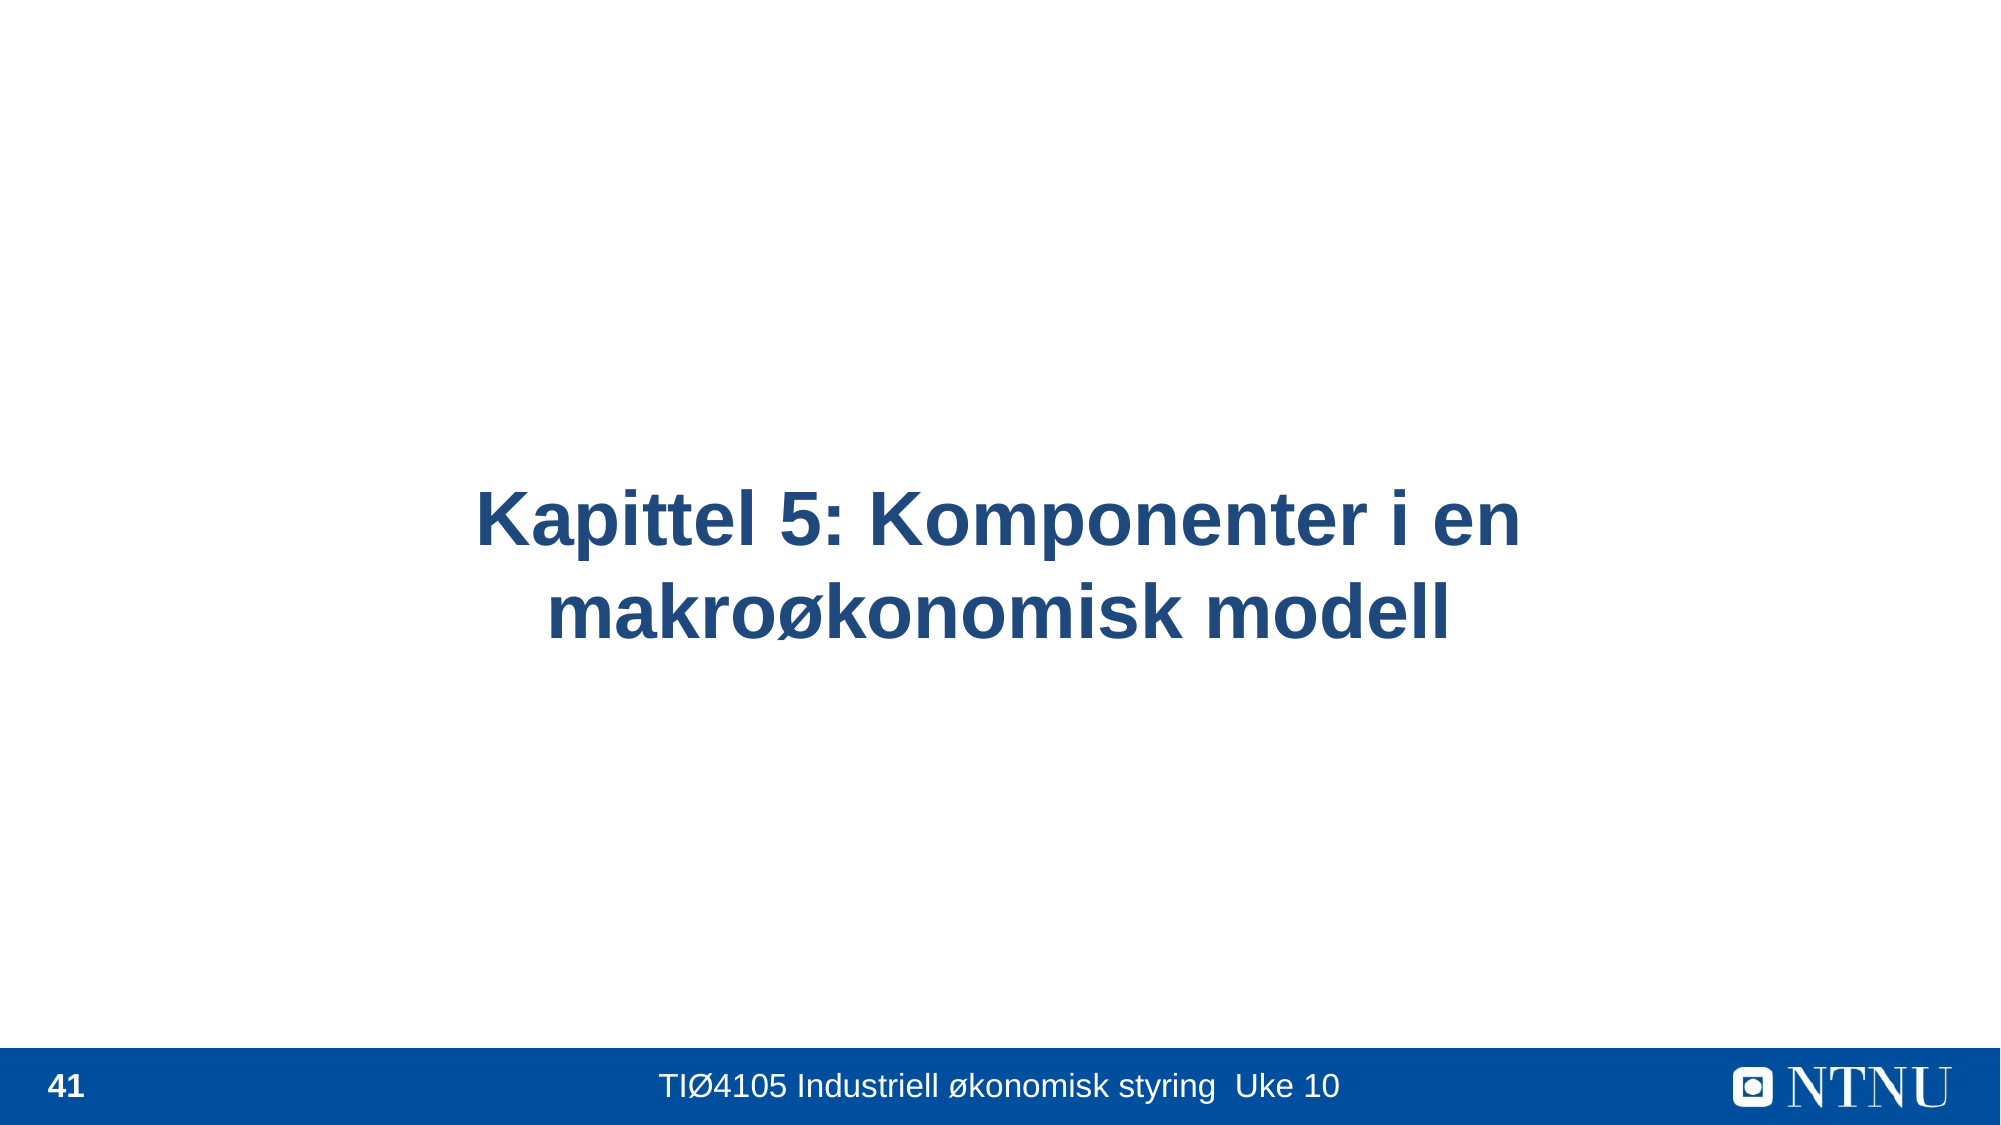

Kapittel 5: Komponenter i en makroøkonomisk modell
41
TIØ4105 Industriell økonomisk styring  Uke 10